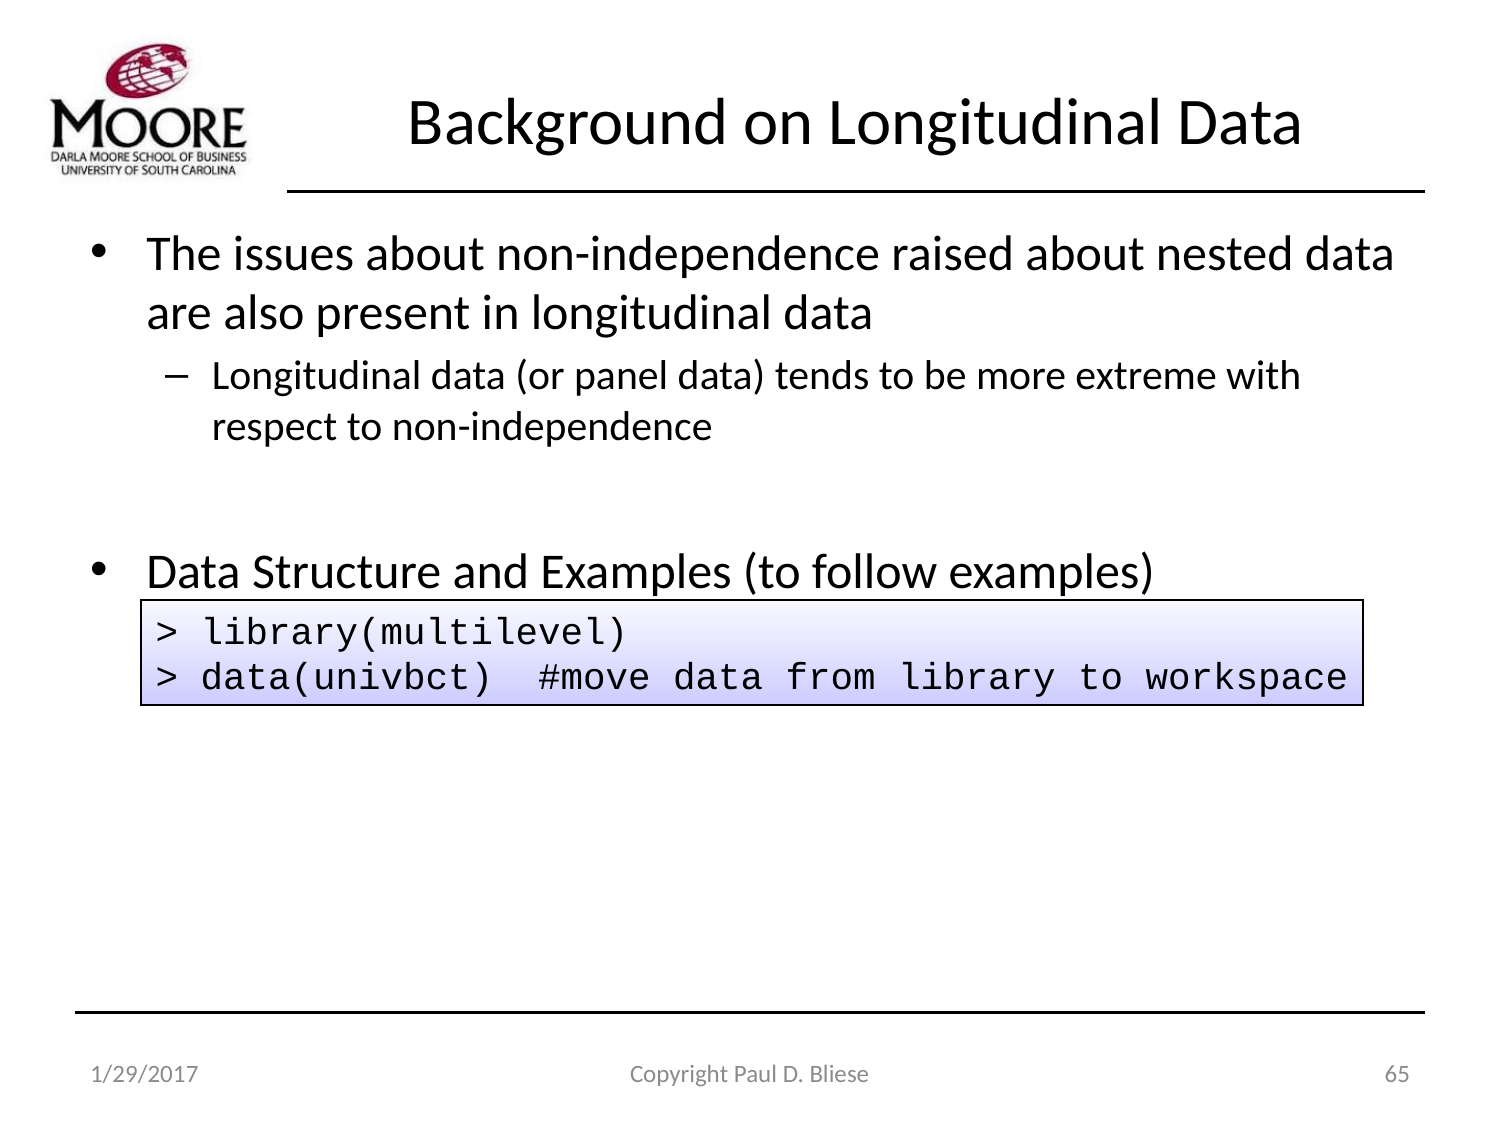

# Background on Longitudinal Data
The issues about non-independence raised about nested data are also present in longitudinal data
Longitudinal data (or panel data) tends to be more extreme with respect to non-independence

Data Structure and Examples (to follow examples)
> library(multilevel)
> data(univbct)  #move data from library to workspace
1/29/2017
Copyright Paul D. Bliese
65